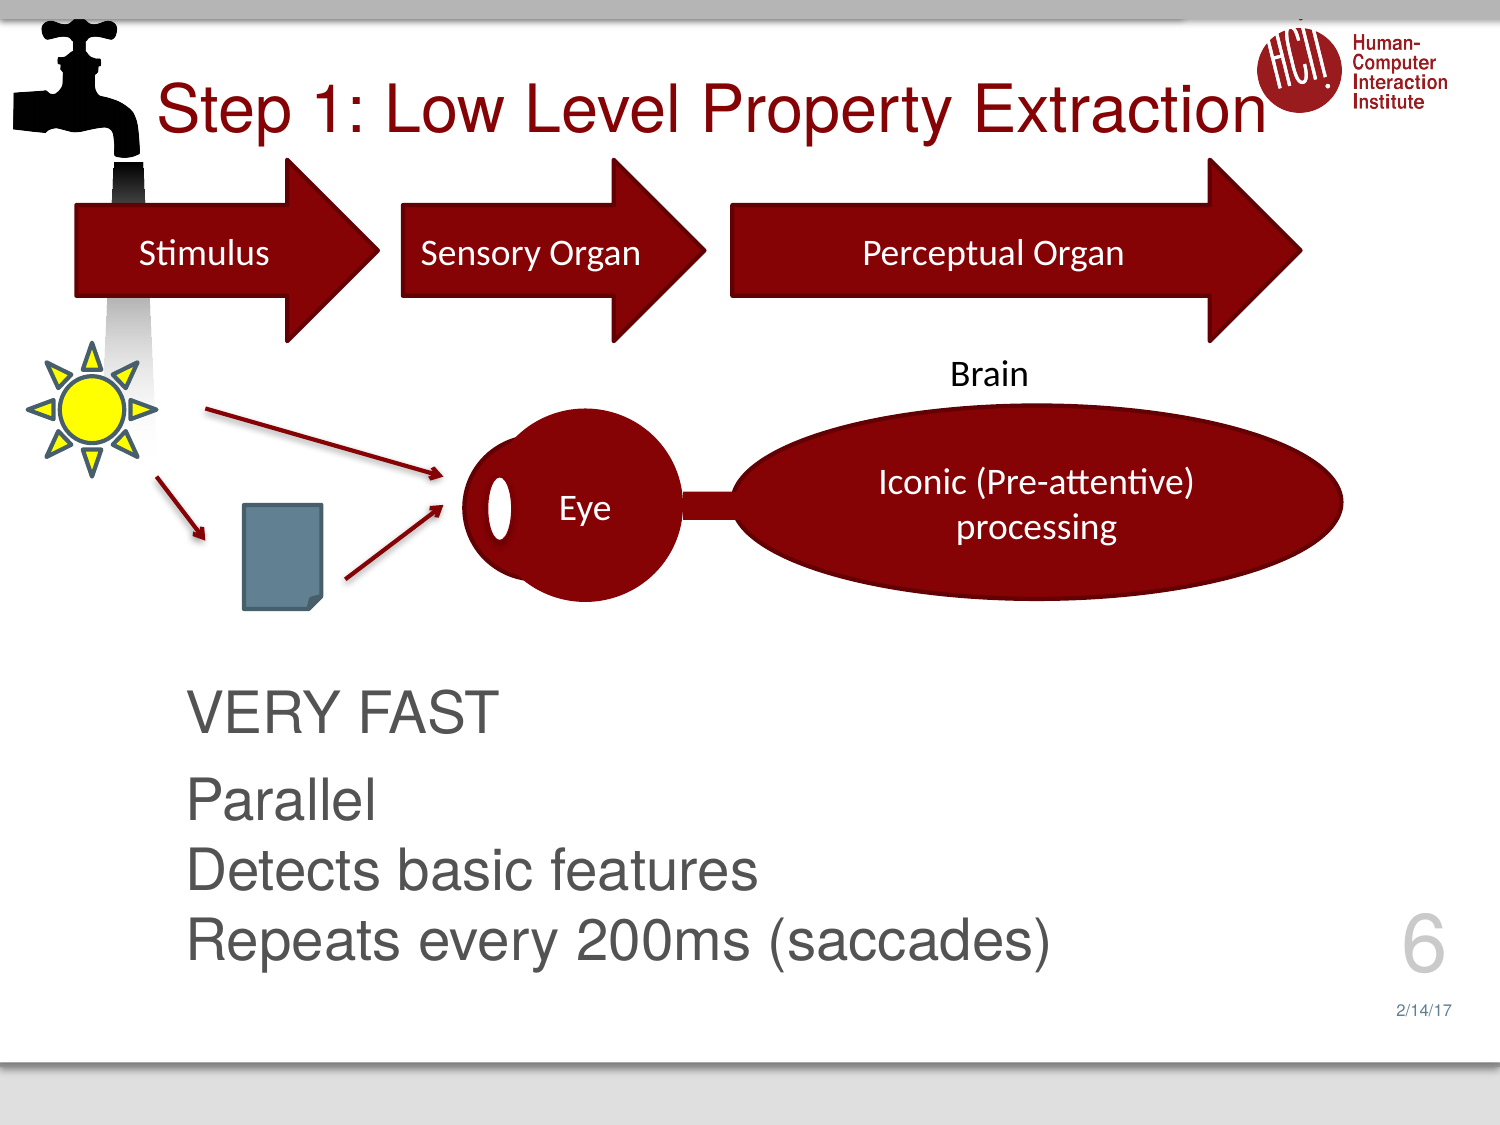

# Step 1: Low Level Property Extraction
Stimulus
Sensory Organ
Perceptual Organ
Brain

Iconic (Pre-attentive) processing
Eye

VERY FAST
Parallel
Detects basic features
Repeats every 200ms (saccades)
6
2/14/17